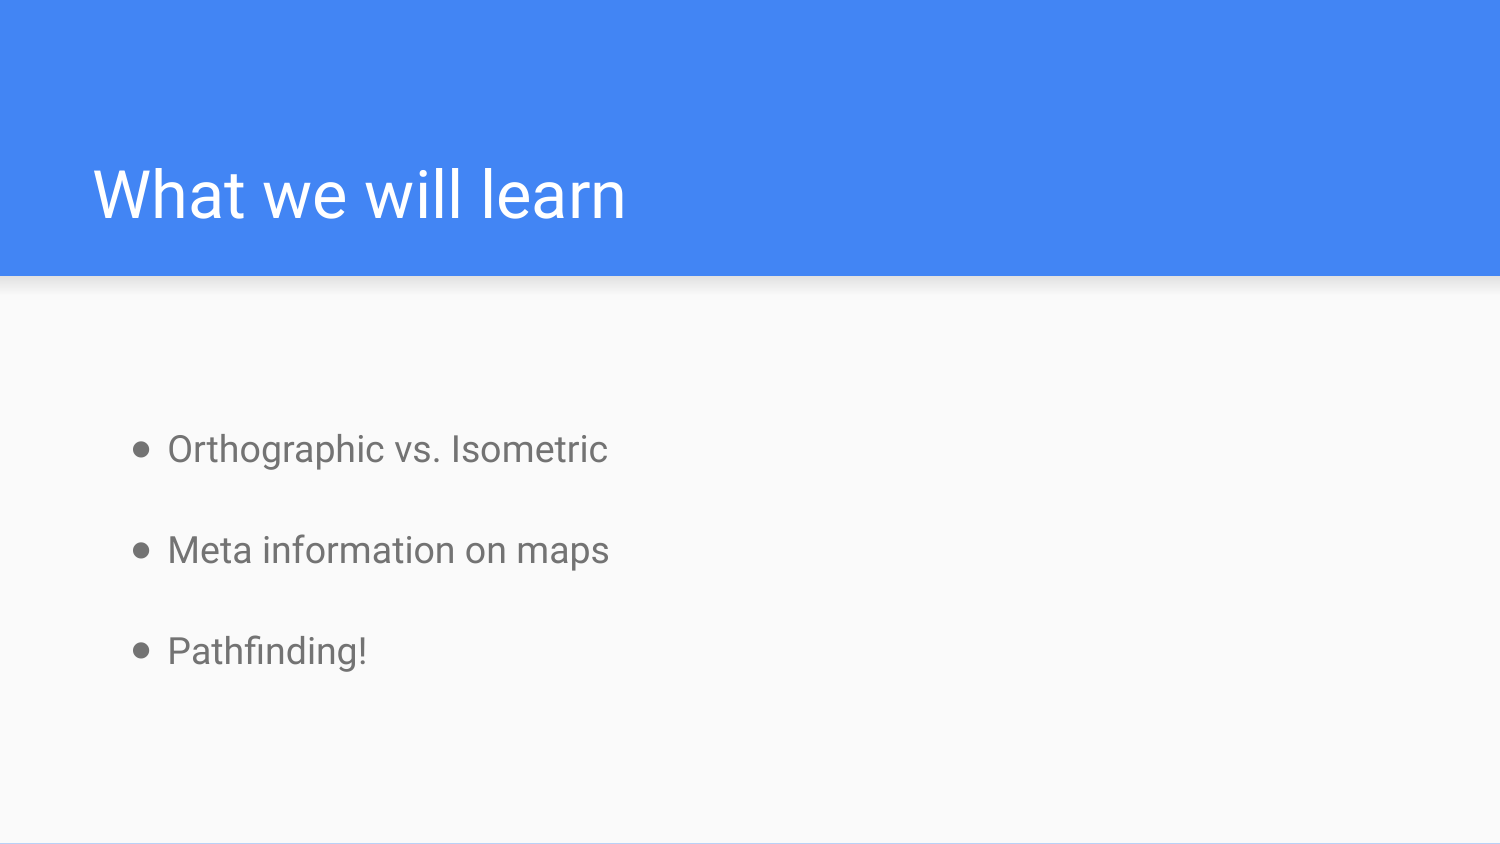

# What we will learn
Orthographic vs. Isometric
Meta information on maps
Pathfinding!